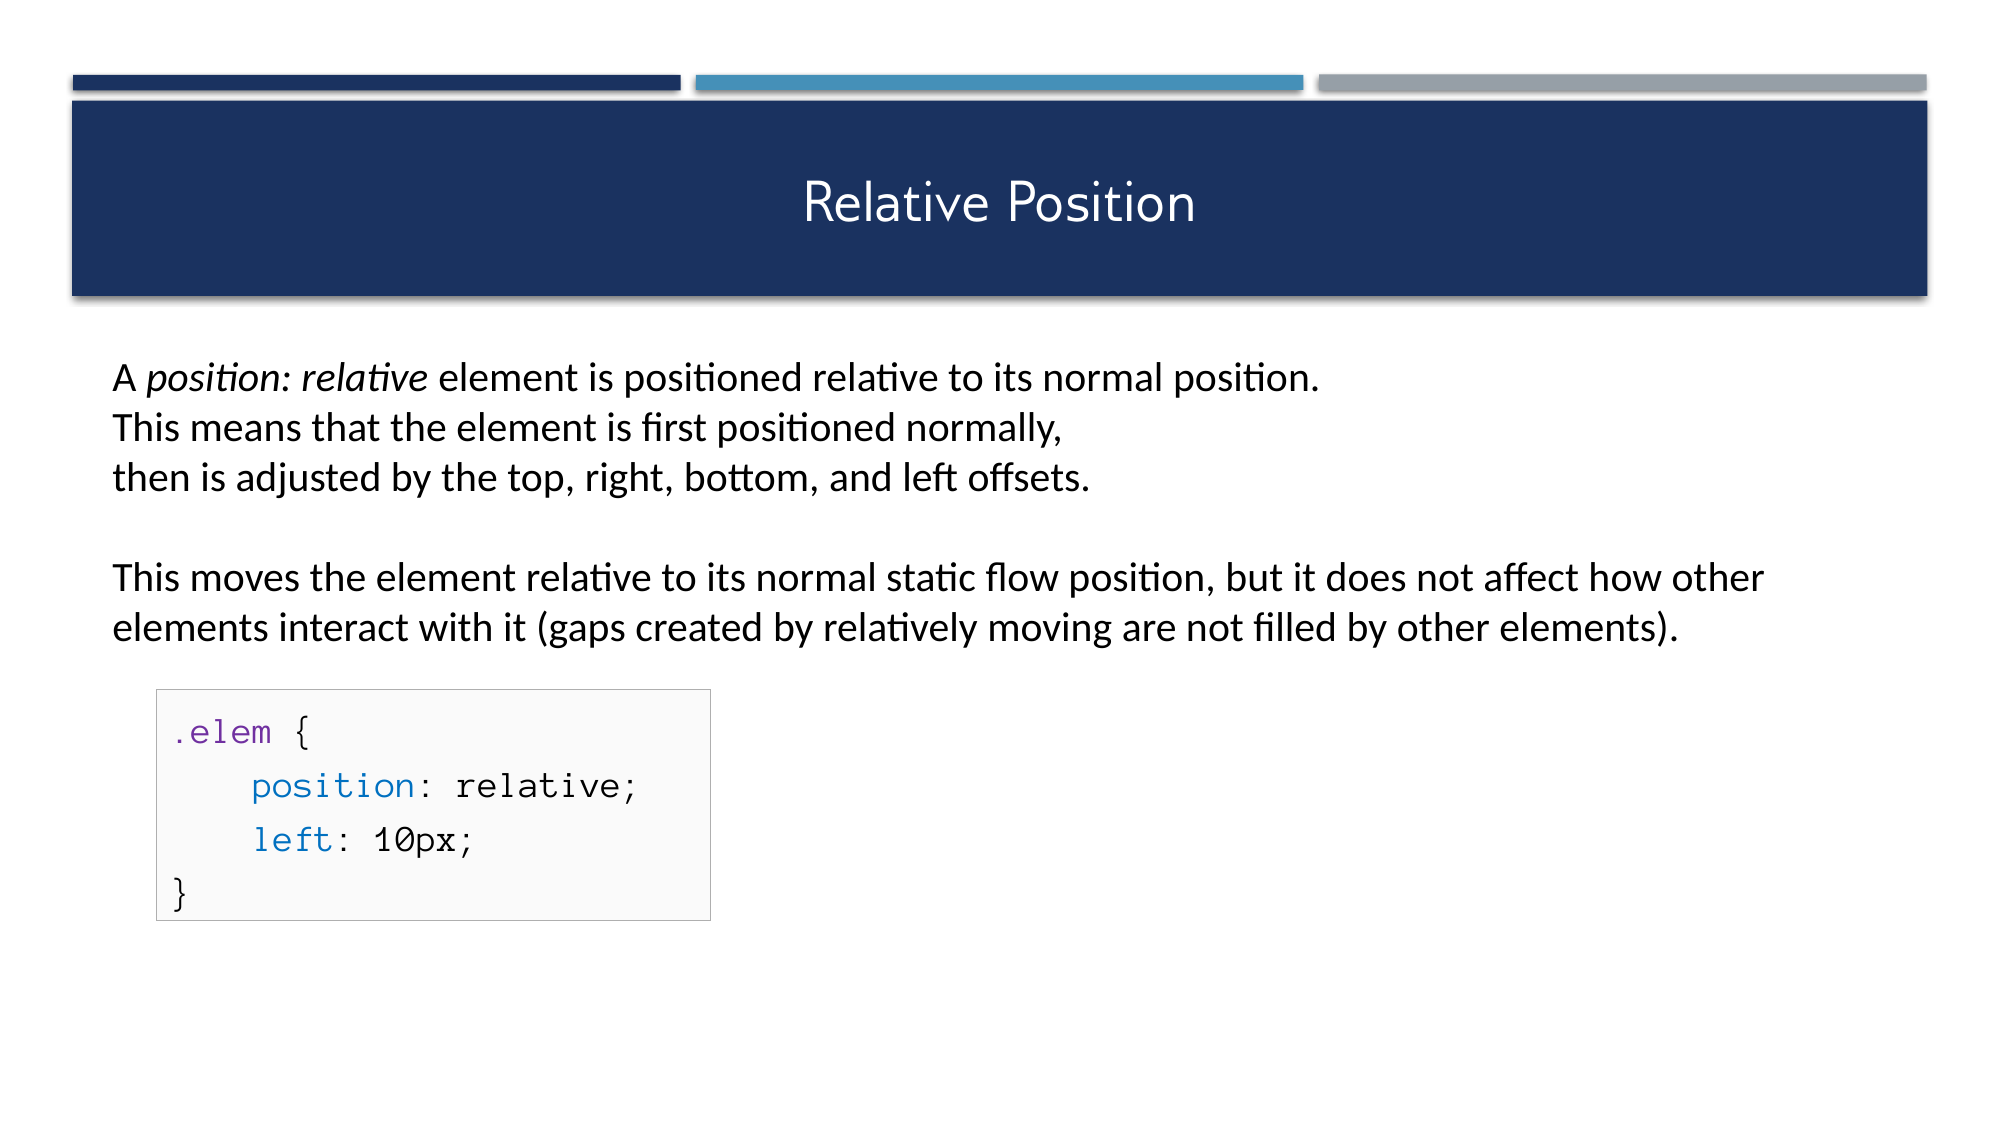

# Relative Position
A position: relative element is positioned relative to its normal position.
This means that the element is first positioned normally,
then is adjusted by the top, right, bottom, and left offsets.

This moves the element relative to its normal static flow position, but it does not affect how other
elements interact with it (gaps created by relatively moving are not filled by other elements).
.elem {
    position: relative;
    left: 10px;
}